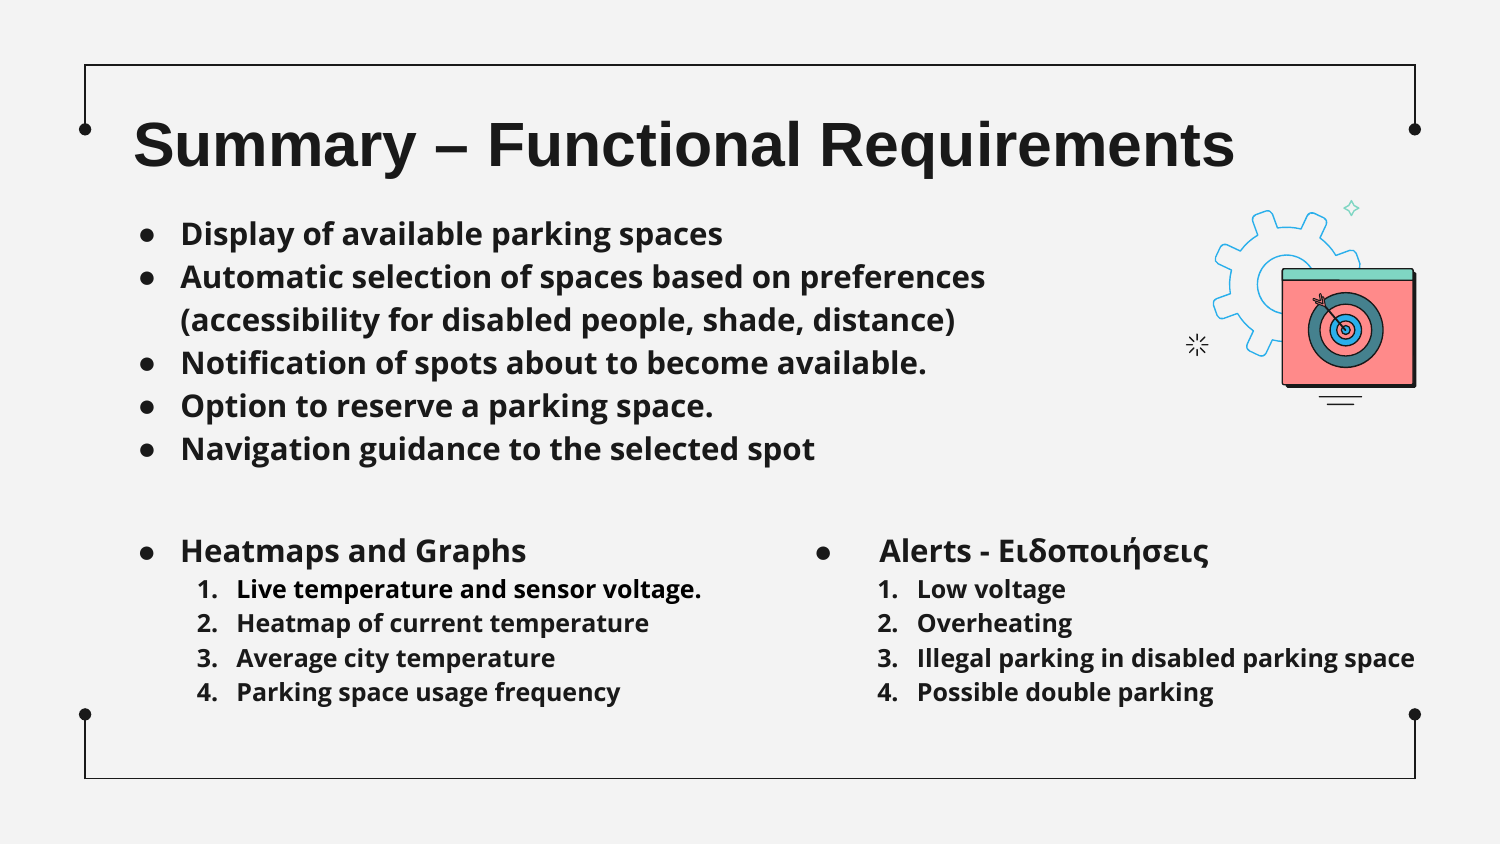

# Summary – Functional Requirements
Display of available parking spaces
Automatic selection of spaces based on preferences (accessibility for disabled people, shade, distance)
Notification of spots about to become available.
Option to reserve a parking space.
Navigation guidance to the selected spot

Heatmaps and Graphs
Live temperature and sensor voltage.
Heatmap of current temperature
Average city temperature
Parking space usage frequency
Alerts - Ειδοποιήσεις
Low voltage
Overheating
Illegal parking in disabled parking space
Possible double parking